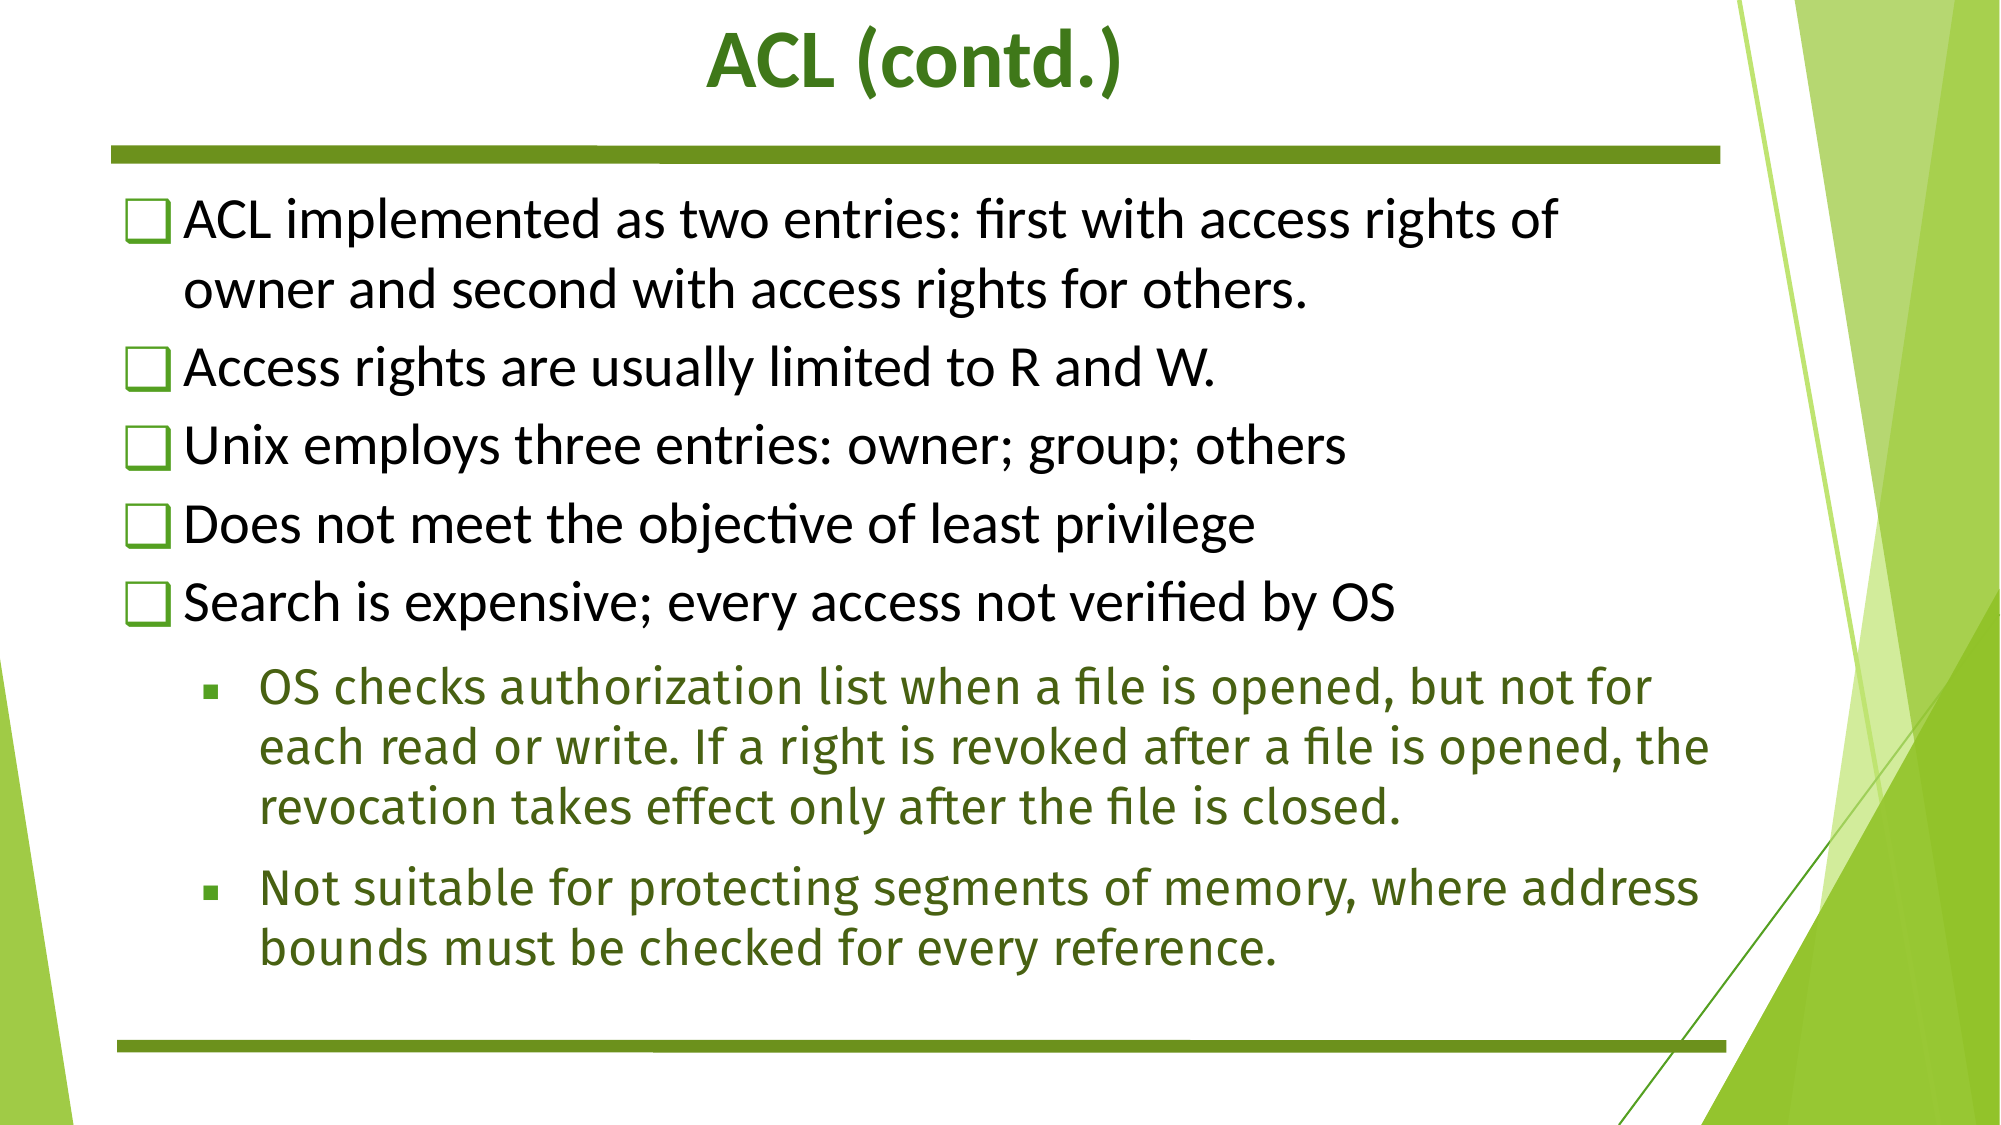

# ACL (contd.)
ACL implemented as two entries: first with access rights of owner and second with access rights for others.
Access rights are usually limited to R and W.
Unix employs three entries: owner; group; others
Does not meet the objective of least privilege
Search is expensive; every access not verified by OS
OS checks authorization list when a file is opened, but not for each read or write. If a right is revoked after a file is opened, the revocation takes effect only after the file is closed.
Not suitable for protecting segments of memory, where address bounds must be checked for every reference.